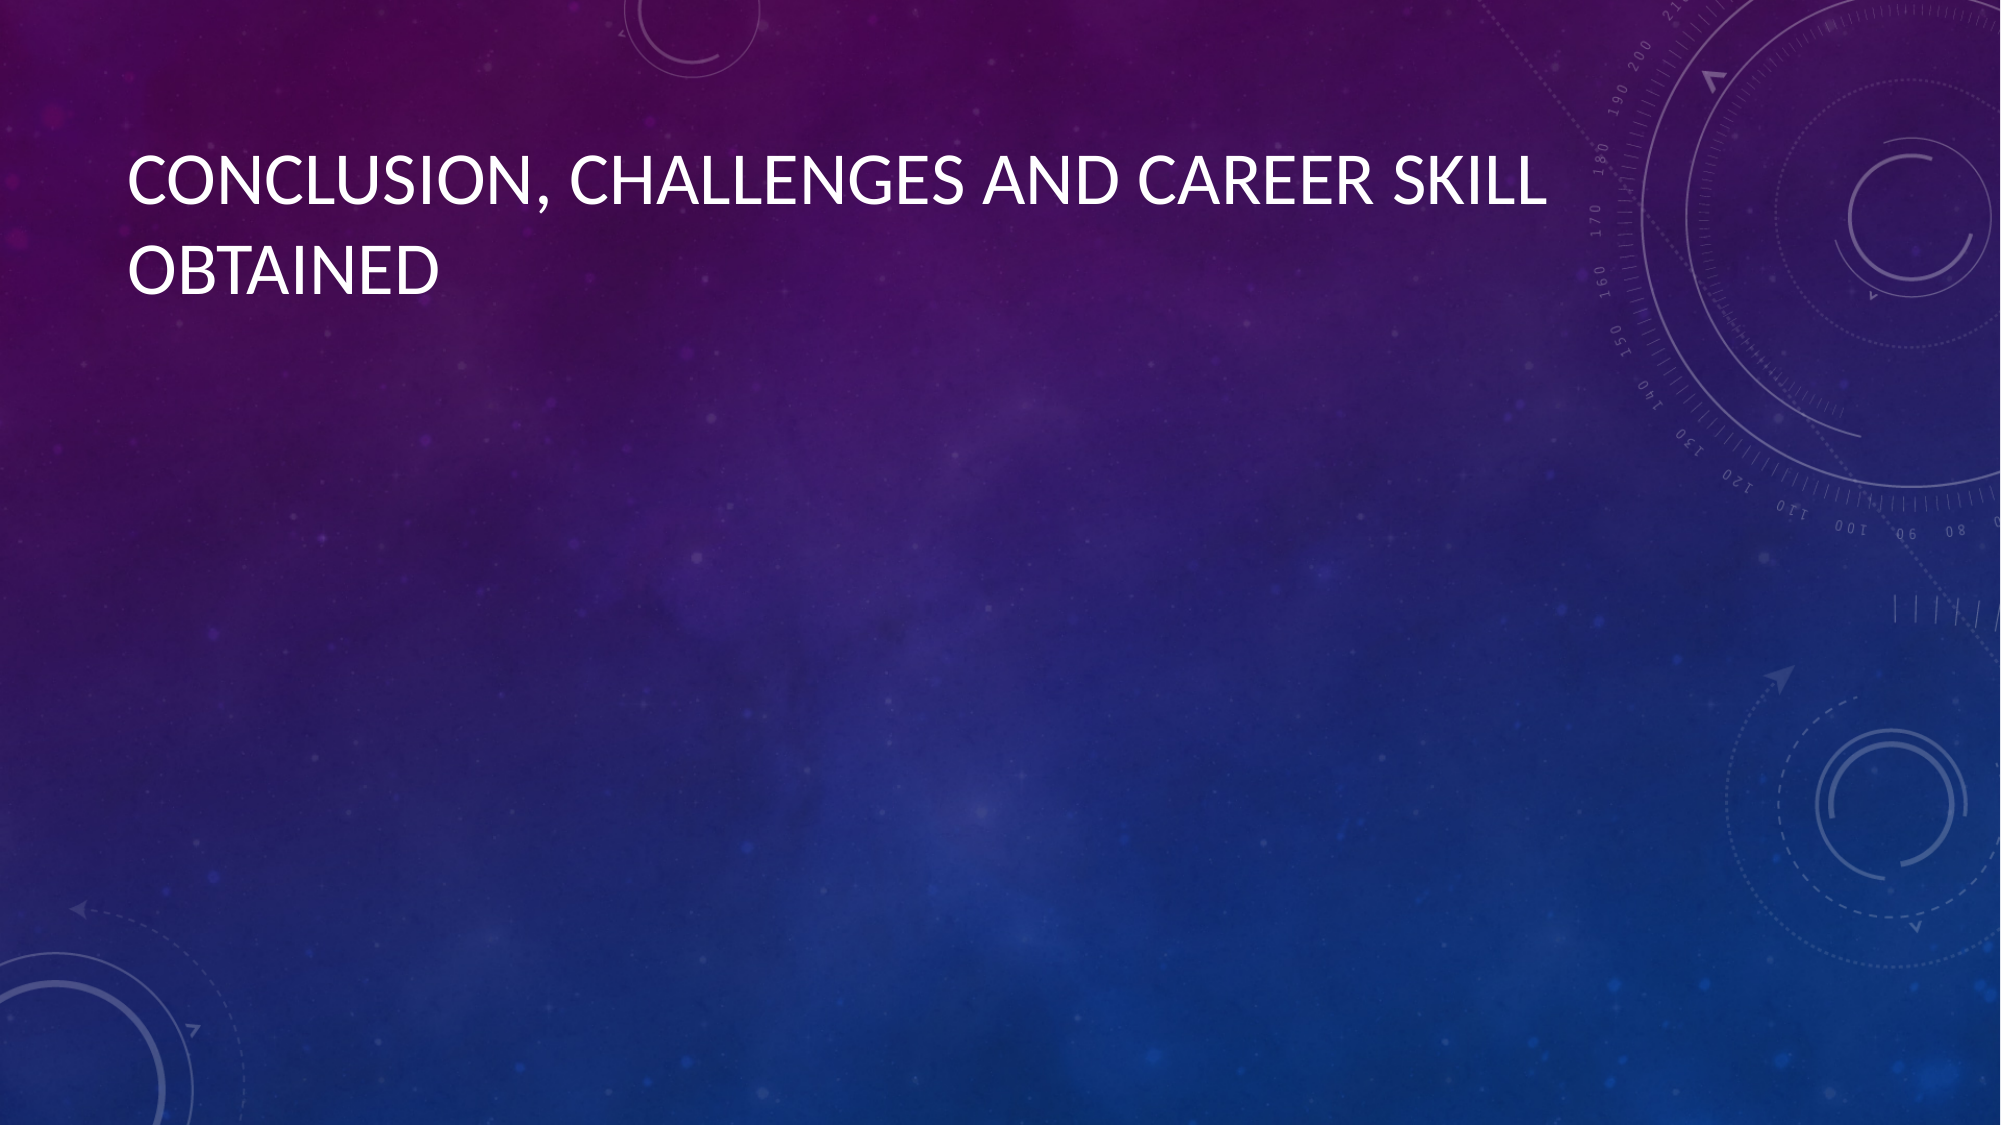

# Conclusion, challenges and career skill obtained